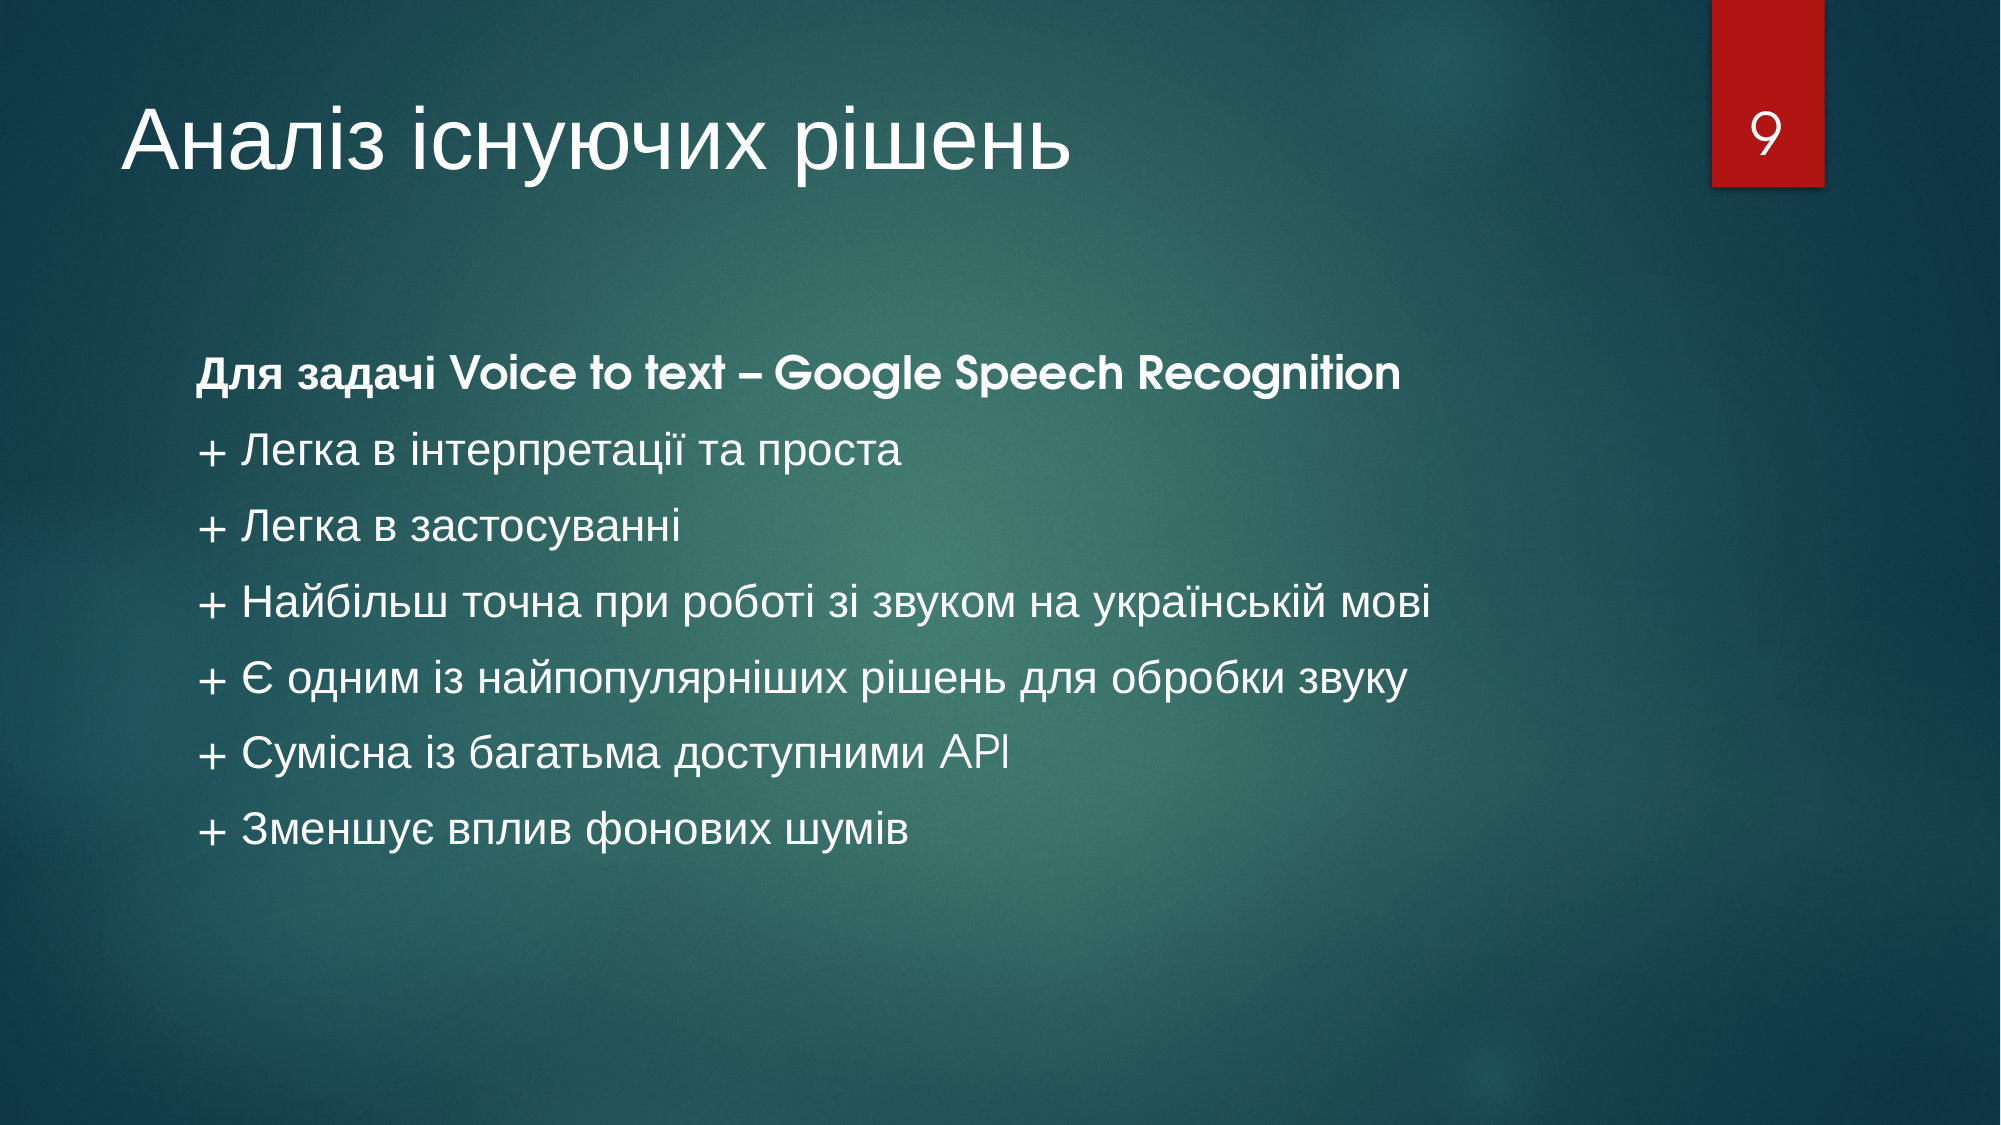

9
# Аналіз існуючих рішень
Для задачі Voice to text – Google Speech Recognition
+ Легка в інтерпретації та проста
+ Легка в застосуванні
+ Найбільш точна при роботі зі звуком на українській мові
+ Є одним із найпопулярніших рішень для обробки звуку
+ Сумісна із багатьма доступними API
+ Зменшує вплив фонових шумів